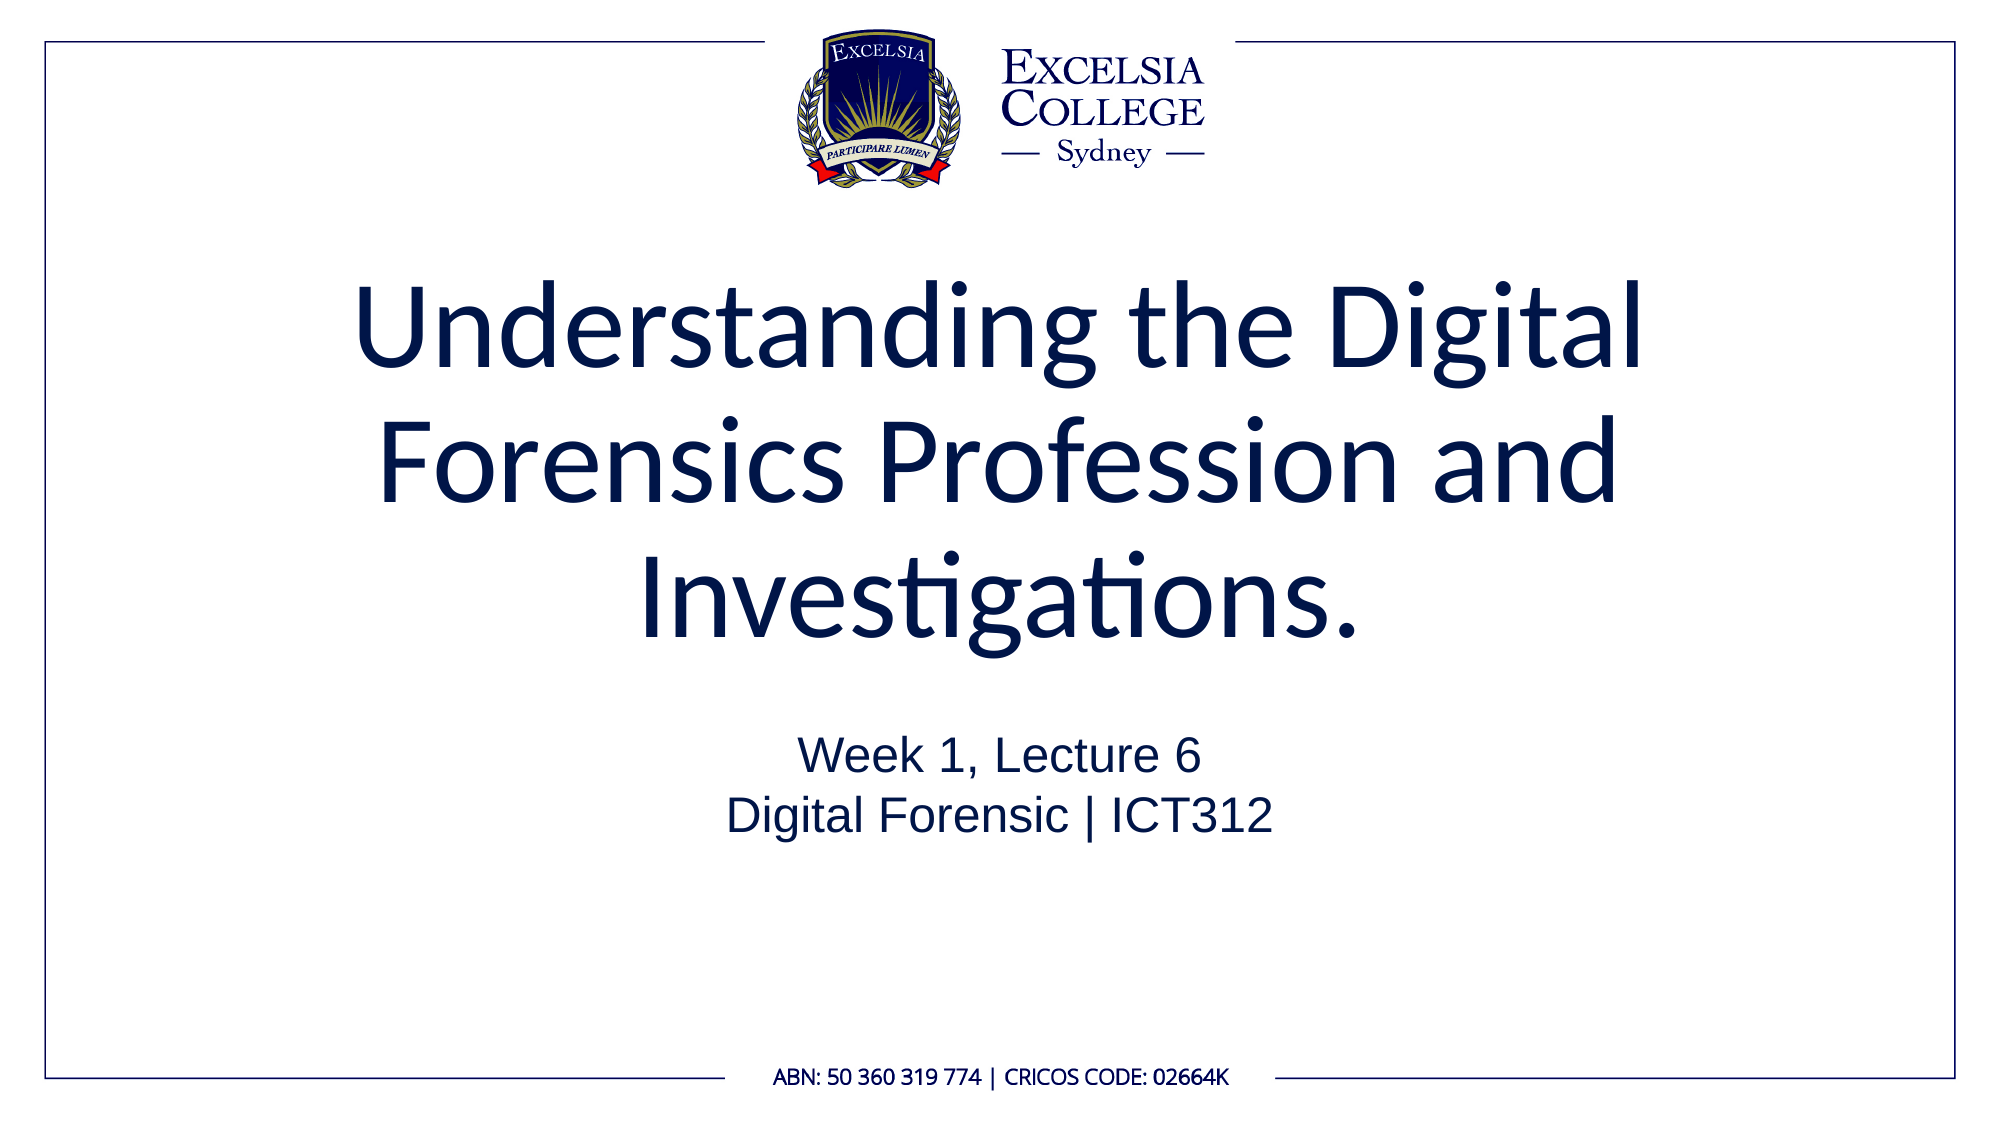

# Understanding the Digital Forensics Profession and Investigations.
Week 1, Lecture 6
Digital Forensic | ICT312